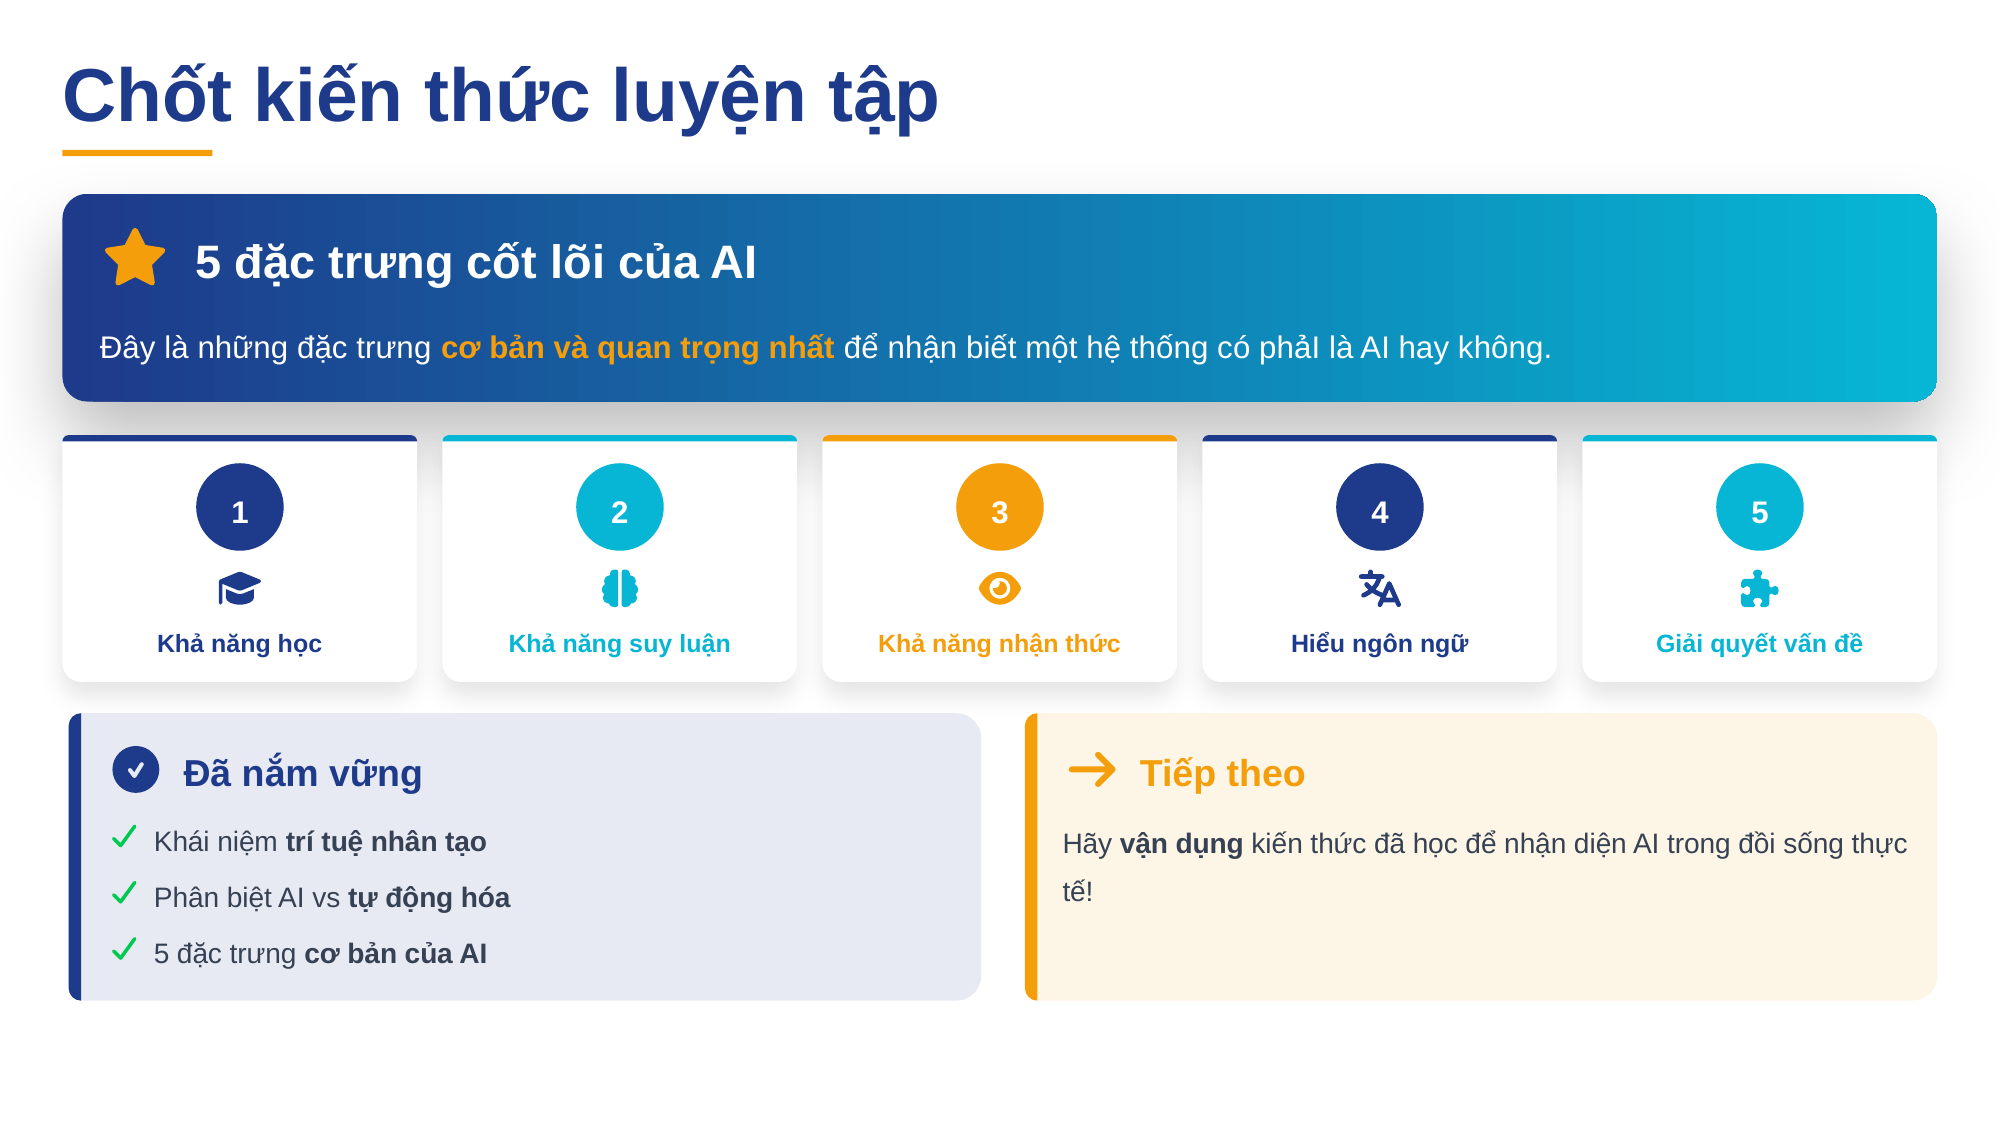

Chốt kiến thức luyện tập

5 đặc trưng cốt lõi của AI
Đây là những đặc trưng cơ bản và quan trọng nhất để nhận biết một hệ thống có phảI là AI hay không.

1
2
3
4
5

Khả năng học
Khả năng suy luận
Khả năng nhận thức
Hiểu ngôn ngữ
Giải quyết vấn đề

Đã nắm vững
Tiếp theo

Khái niệm trí tuệ nhân tạo
Hãy vận dụng kiến thức đã học để nhận diện AI trong đồi sống thực tế!

Phân biệt AI vs tự động hóa

5 đặc trưng cơ bản của AI